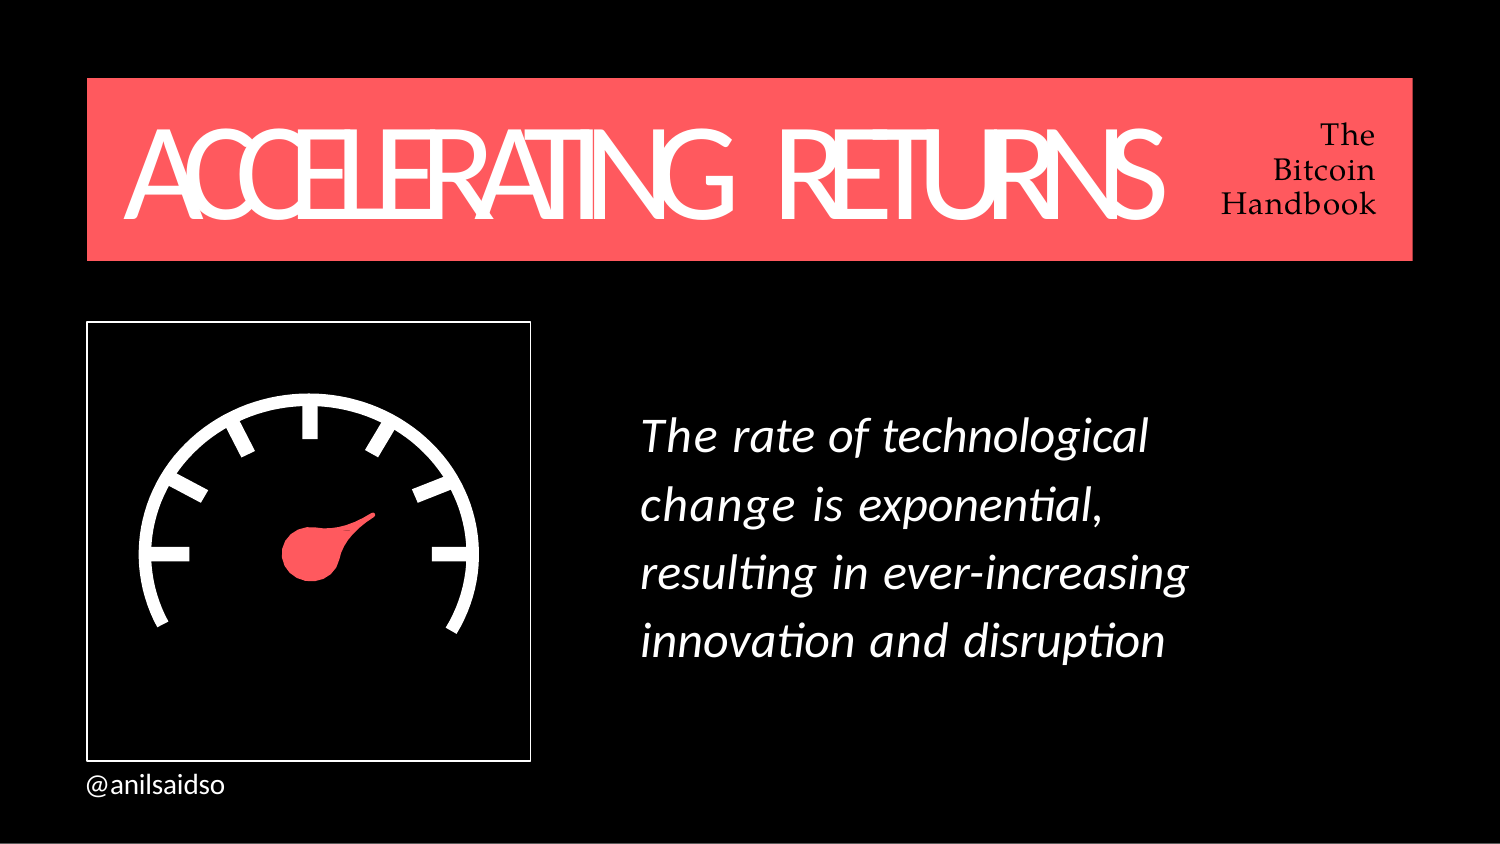

# ACCELERATING RETURNS

The Bitcoin Handbook

The rate of technological change is exponential, resulting in ever-increasing innovation and disruption

@anilsaidso